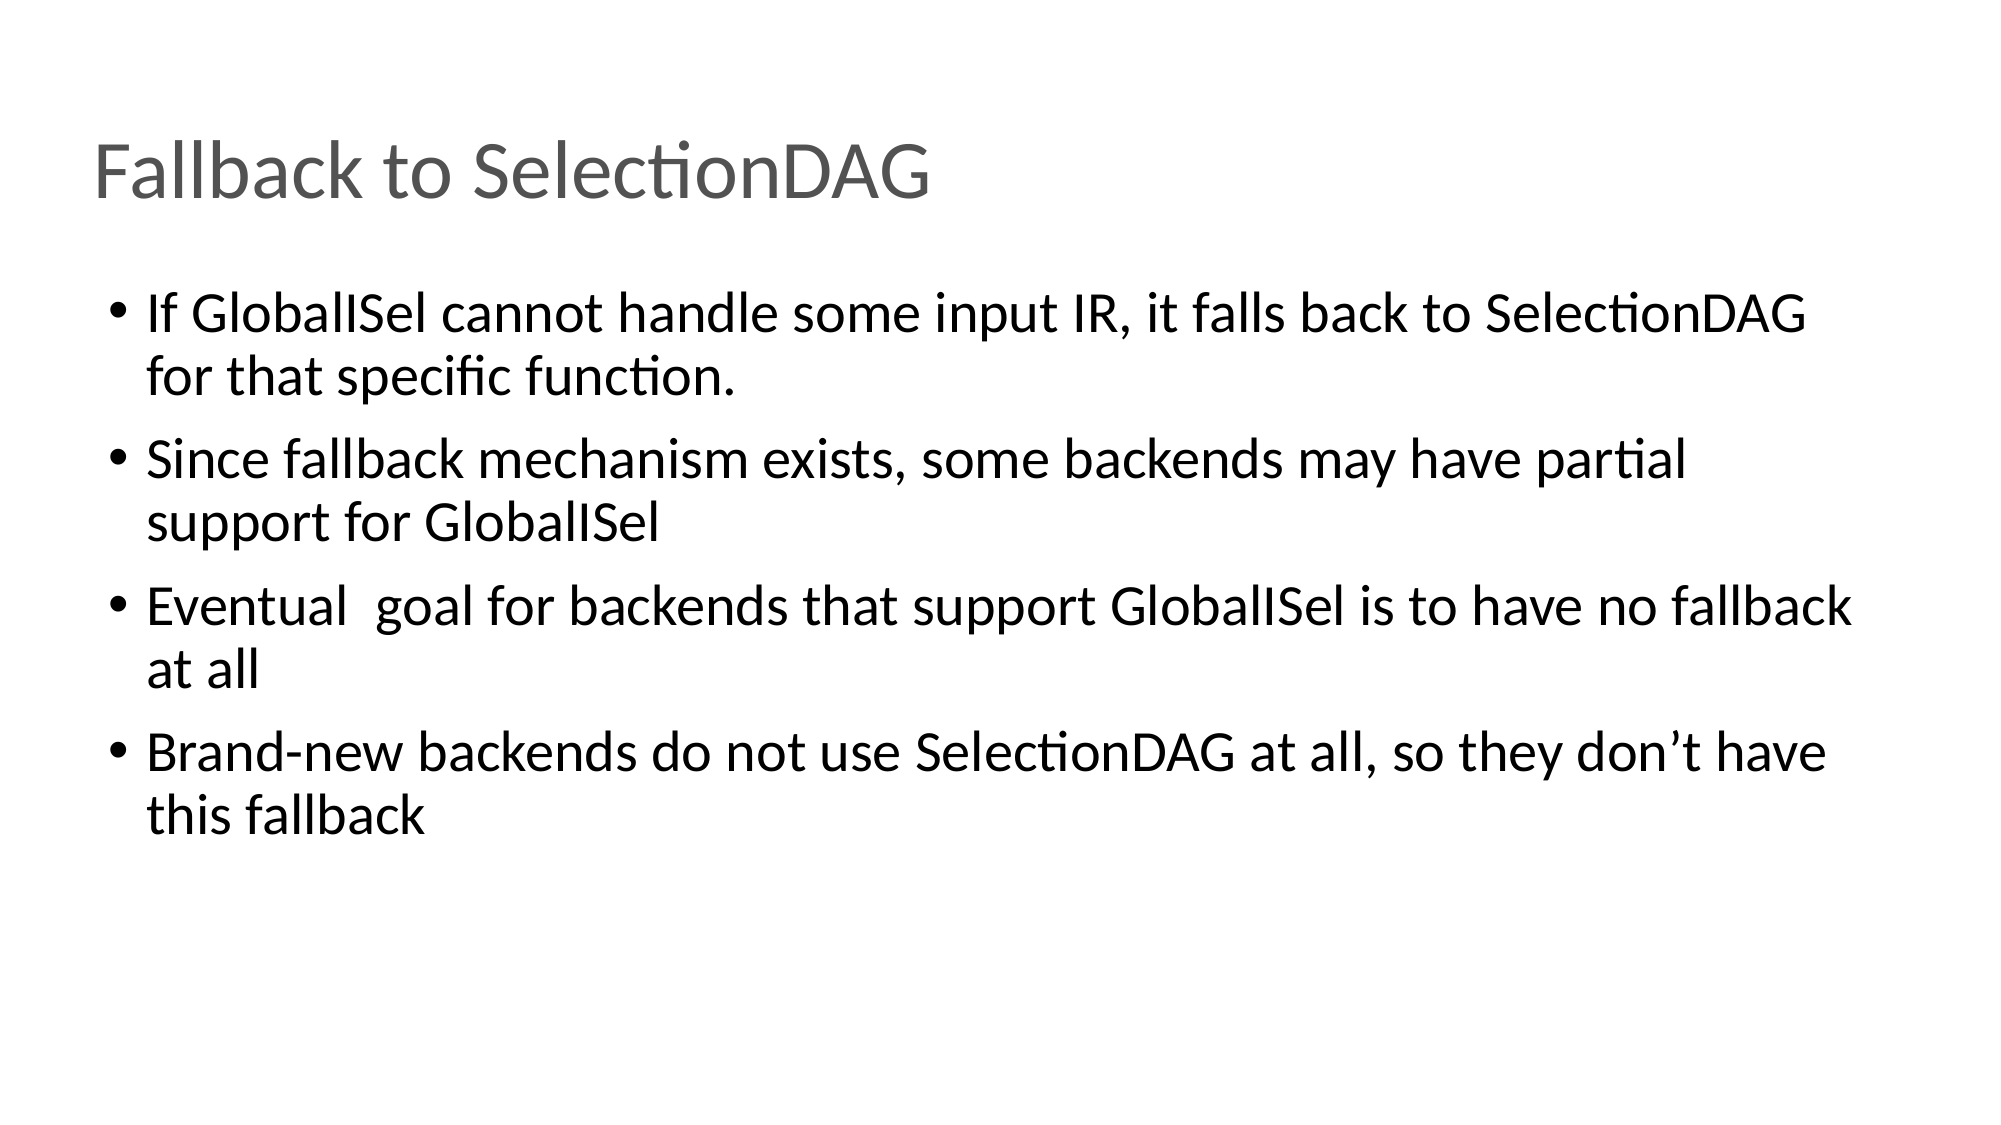

# Fallback to SelectionDAG
If GlobalISel cannot handle some input IR, it falls back to SelectionDAG for that specific function.
Since fallback mechanism exists, some backends may have partial support for GlobalISel
Eventual  goal for backends that support GlobalISel is to have no fallback at all
Brand-new backends do not use SelectionDAG at all, so they don’t have this fallback